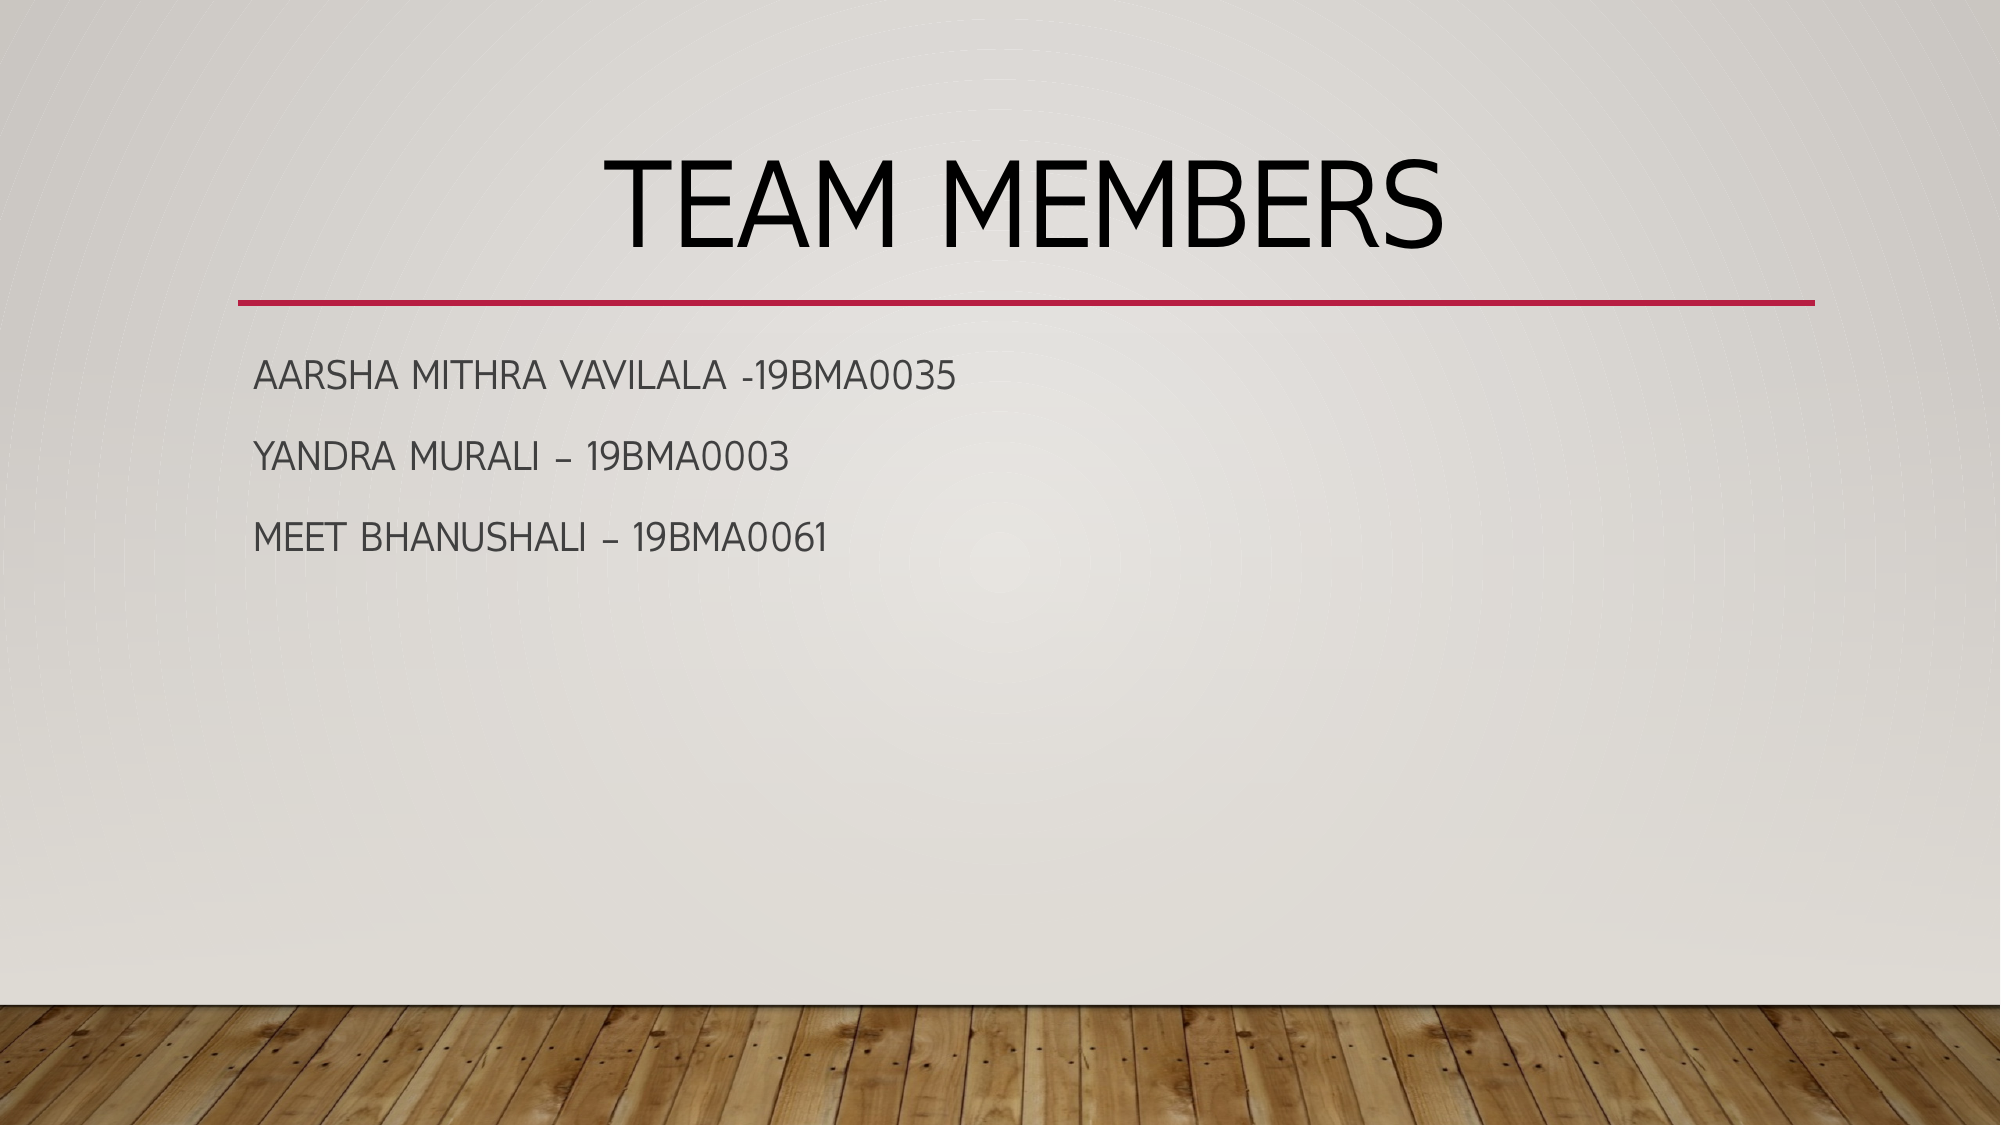

# TEAM MEMBERS
AARSHA MITHRA VAVILALA -19BMA0035
YANDRA MURALI – 19BMA0003
MEET BHANUSHALI – 19BMA0061